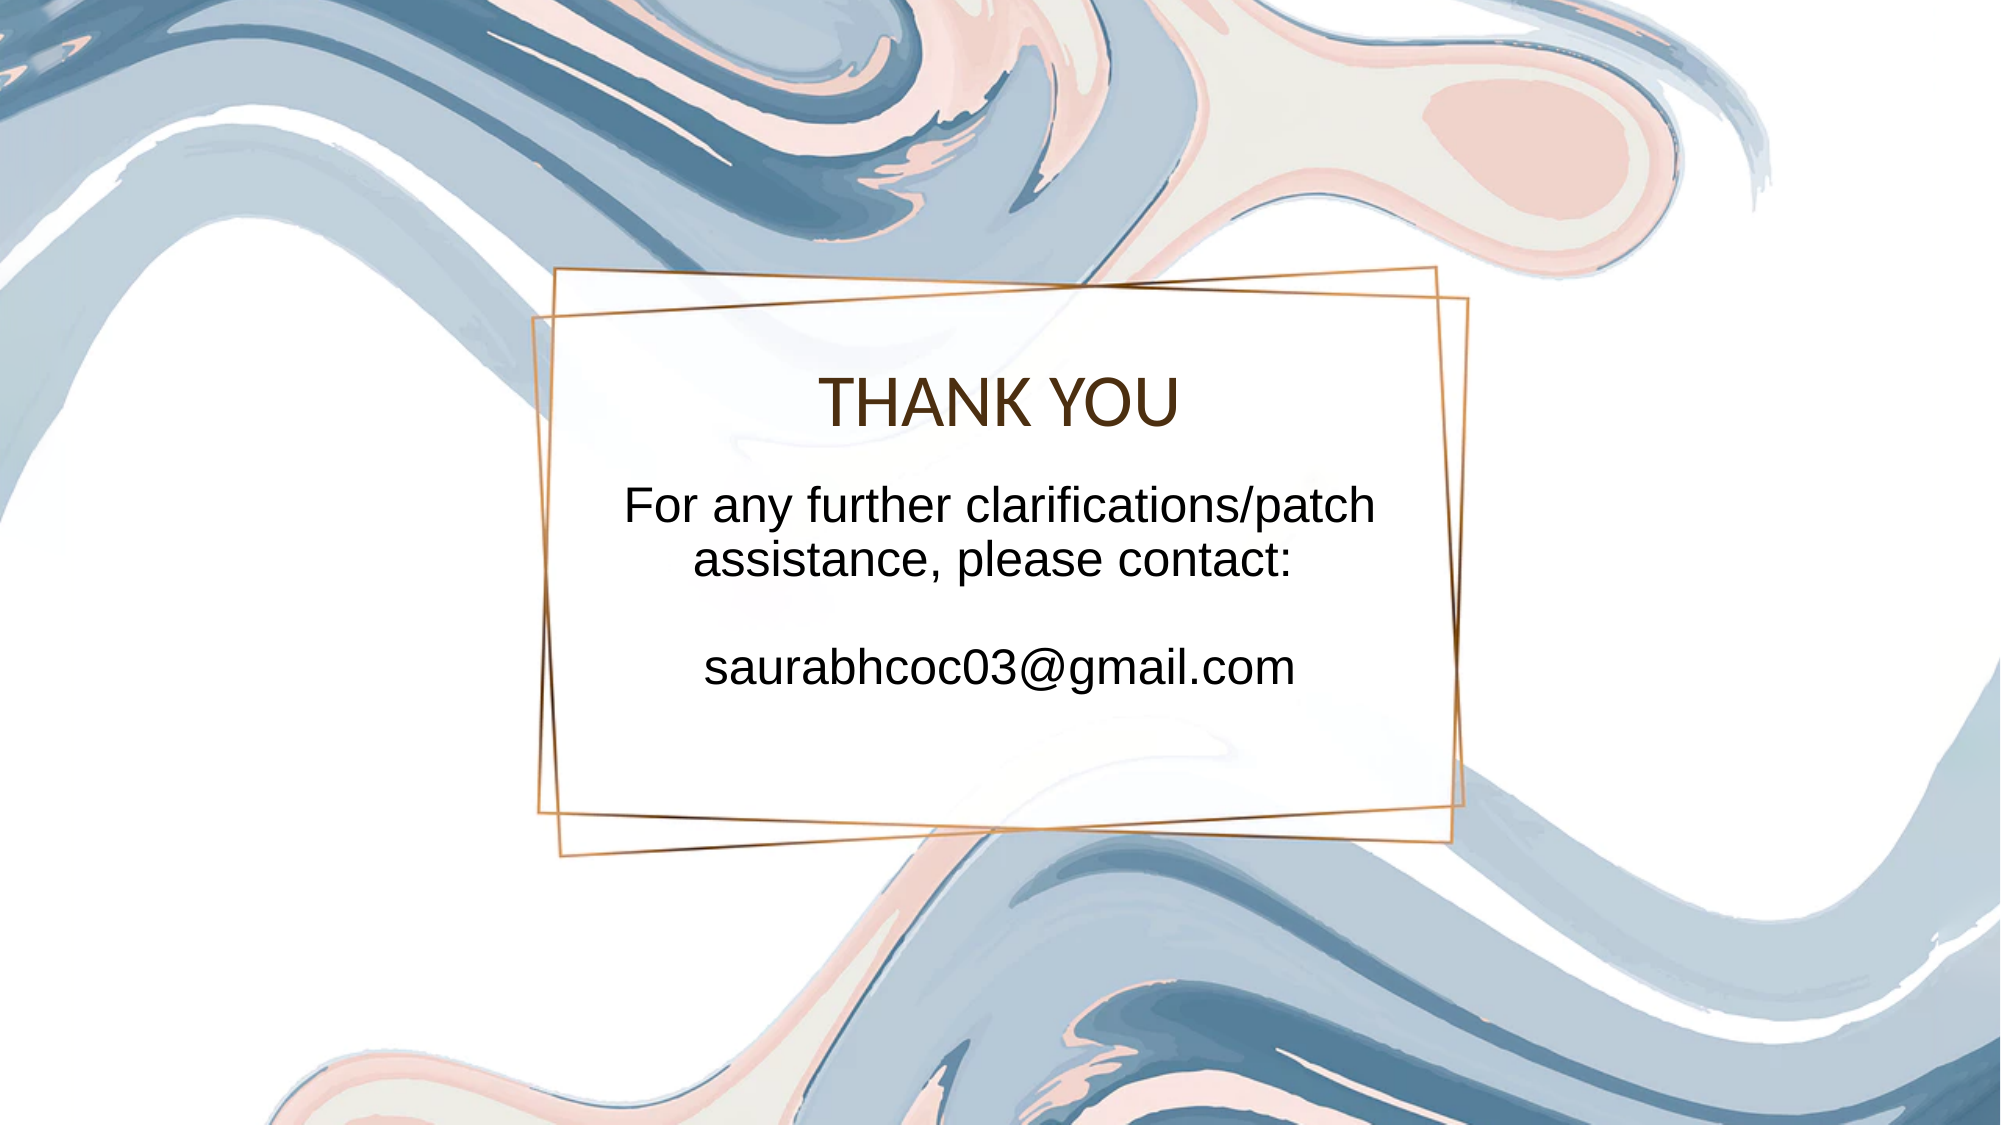

thank you
For any further clarifications/patch assistance, please contact:

saurabhcoc03@gmail.com